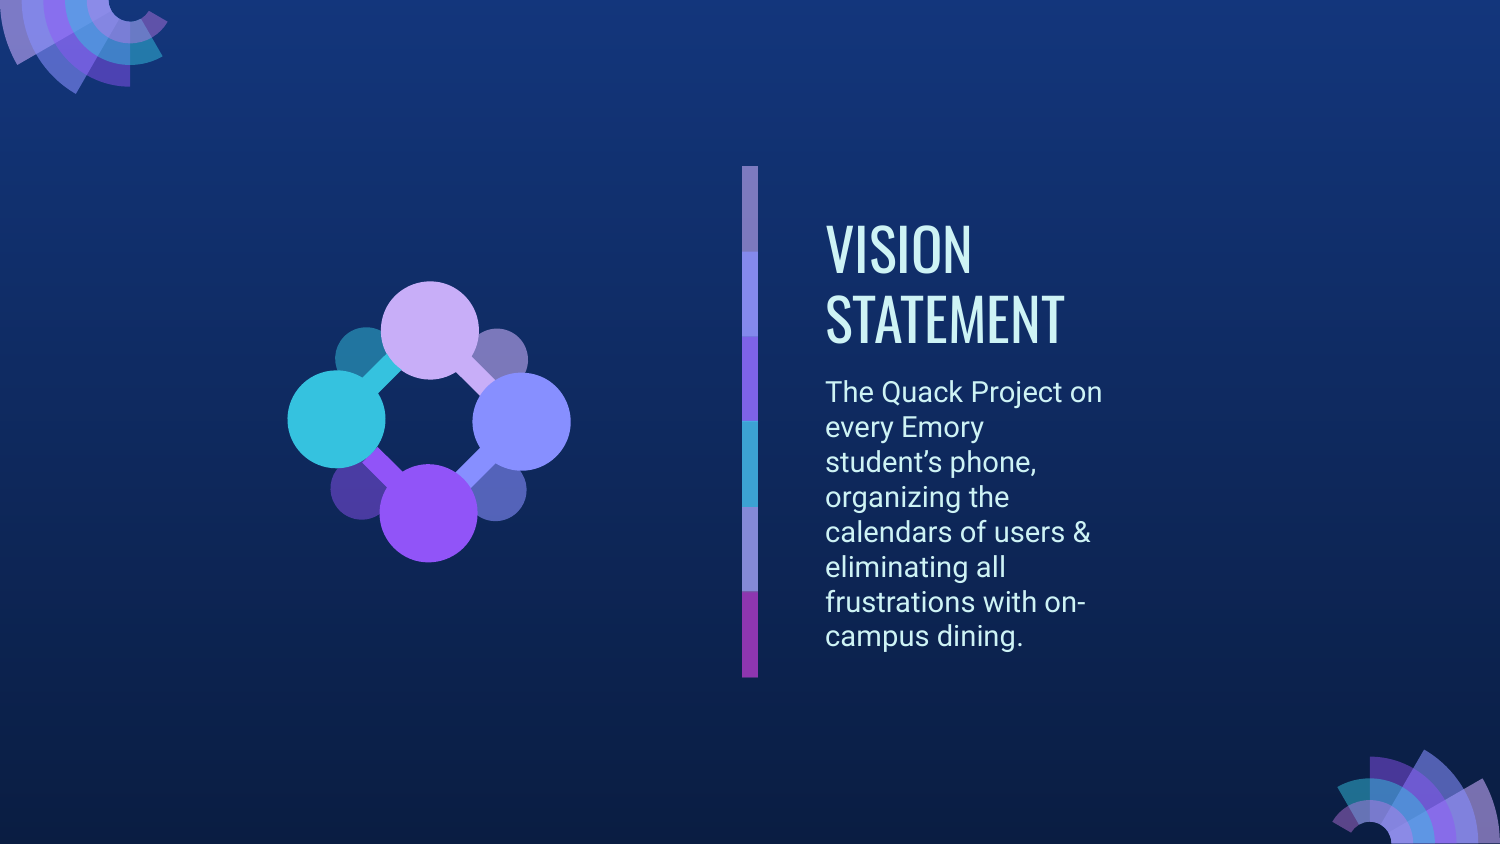

# VISION STATEMENT

The Quack Project on every Emory student’s phone, organizing the calendars of users & eliminating all frustrations with on-campus dining.